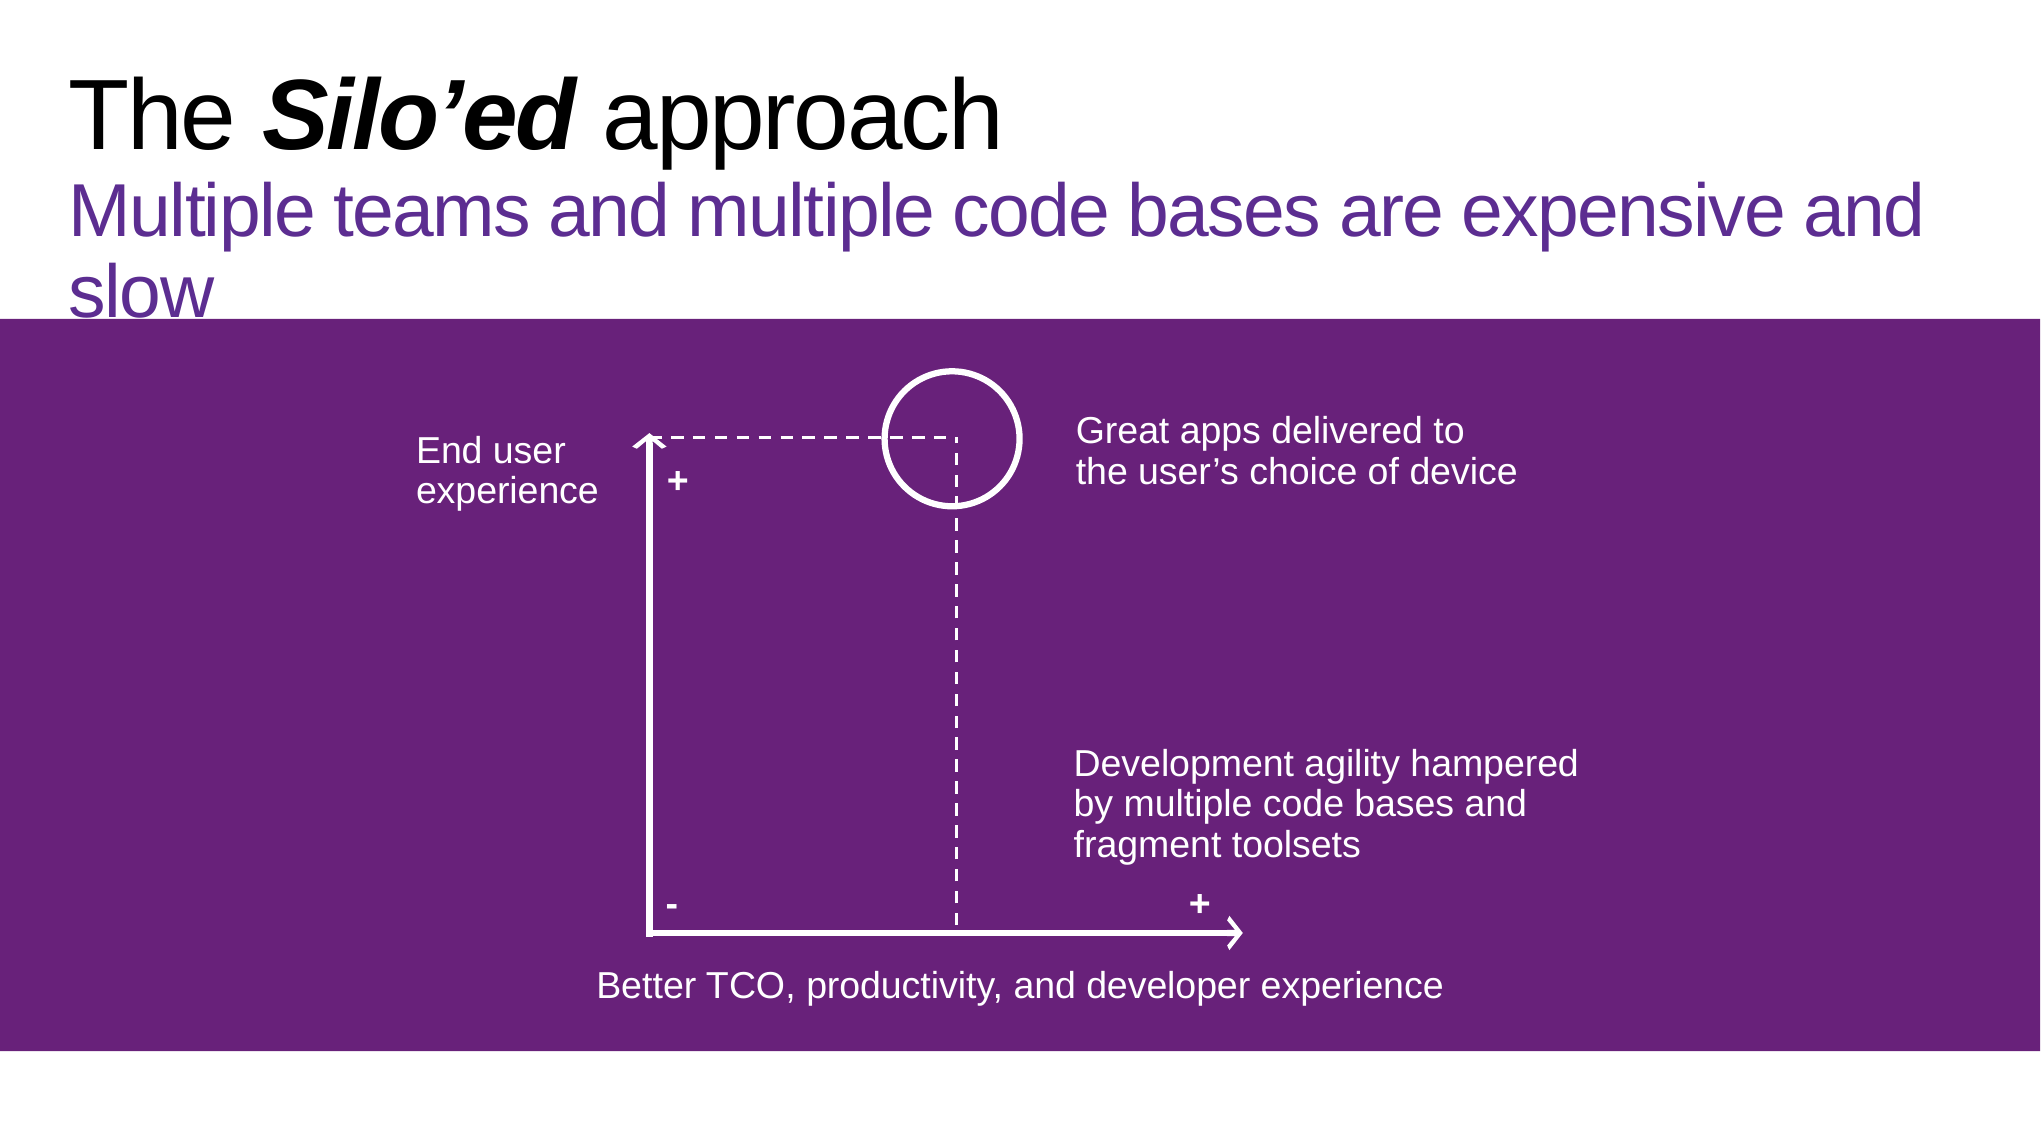

# The Silo’ed approach Multiple teams and multiple code bases are expensive and slow

Great apps delivered to
the user’s choice of device
End user
experience
+
Development agility hampered by multiple code bases and fragment toolsets
-
+
Better TCO, productivity, and developer experience